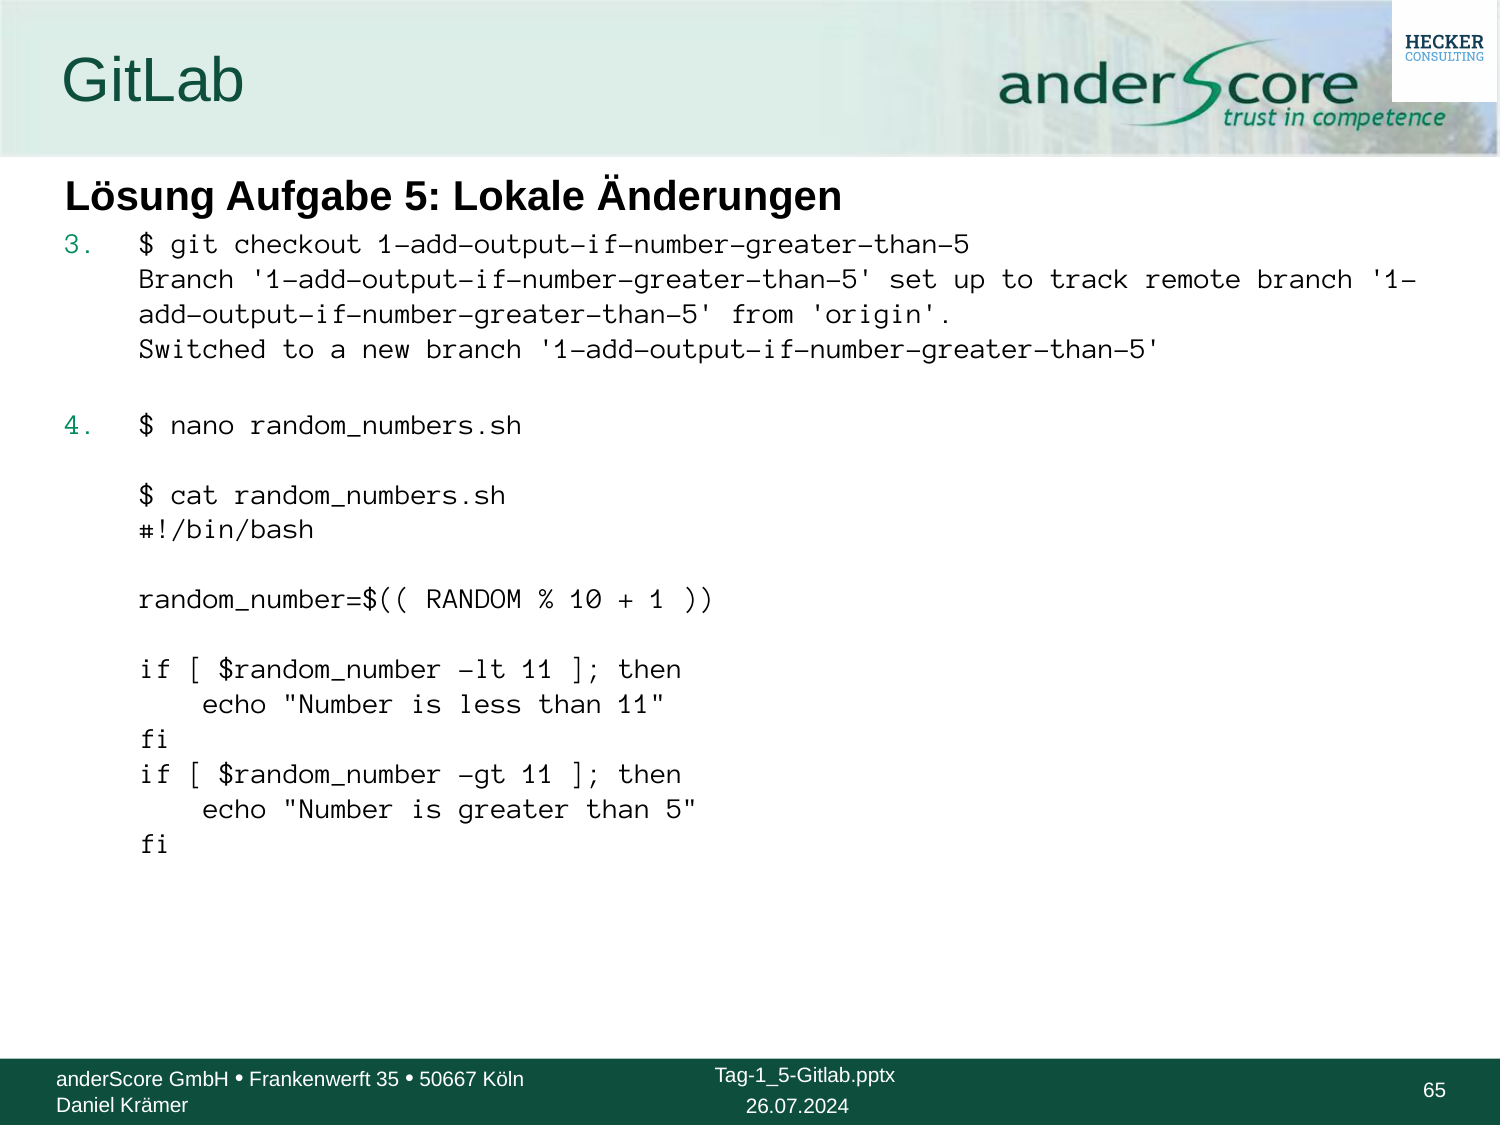

# GitLab
Lösung Aufgabe 5: Lokale Änderungen
$ git checkout 1-add-output-if-number-greater-than-5
Branch '1-add-output-if-number-greater-than-5' set up to track remote branch '1-add-output-if-number-greater-than-5' from 'origin'.
Switched to a new branch '1-add-output-if-number-greater-than-5'
$ nano random_numbers.sh
$ cat random_numbers.sh
#!/bin/bash
random_number=$(( RANDOM % 10 + 1 ))
if [ $random_number -lt 11 ]; then
    echo "Number is less than 11"
fi
if [ $random_number -gt 11 ]; then
    echo "Number is greater than 5"
fi